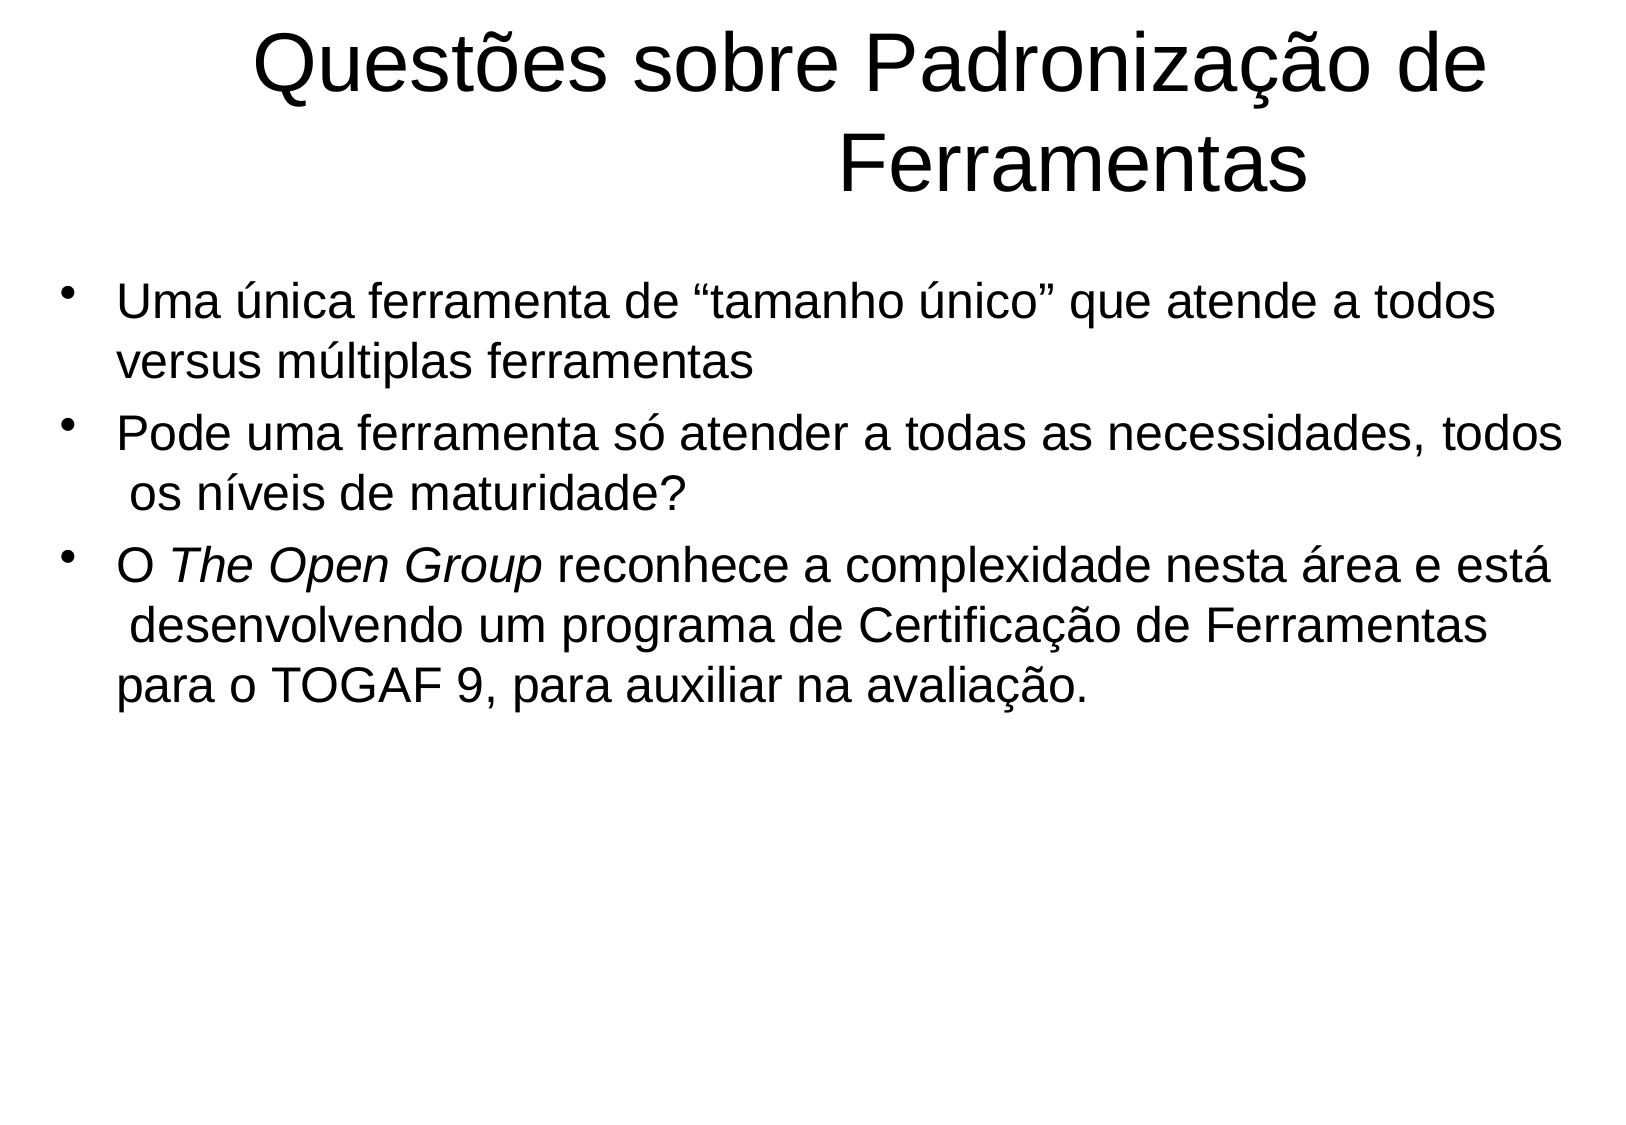

# Questões sobre Padronização de  Ferramentas
Uma única ferramenta de “tamanho único” que atende a todos
versus múltiplas ferramentas
Pode uma ferramenta só atender a todas as necessidades, todos  os níveis de maturidade?
O The Open Group reconhece a complexidade nesta área e está  desenvolvendo um programa de Certificação de Ferramentas  para o TOGAF 9, para auxiliar na avaliação.